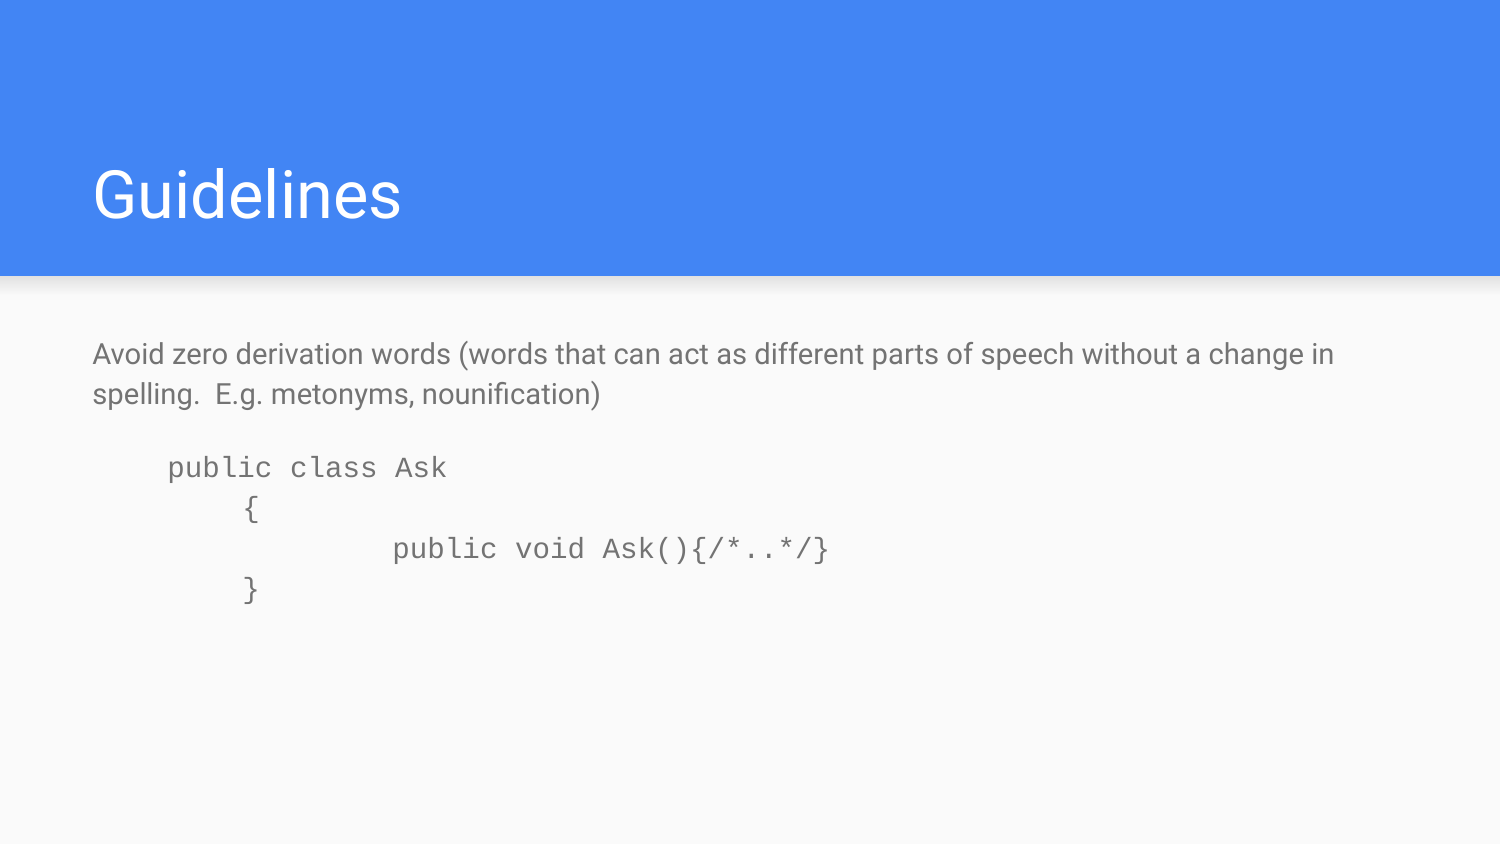

# Guidelines
Avoid zero derivation words (words that can act as different parts of speech without a change in spelling.  E.g. metonyms, nounification)
public class Ask
	{
		public void Ask(){/*..*/}
	}